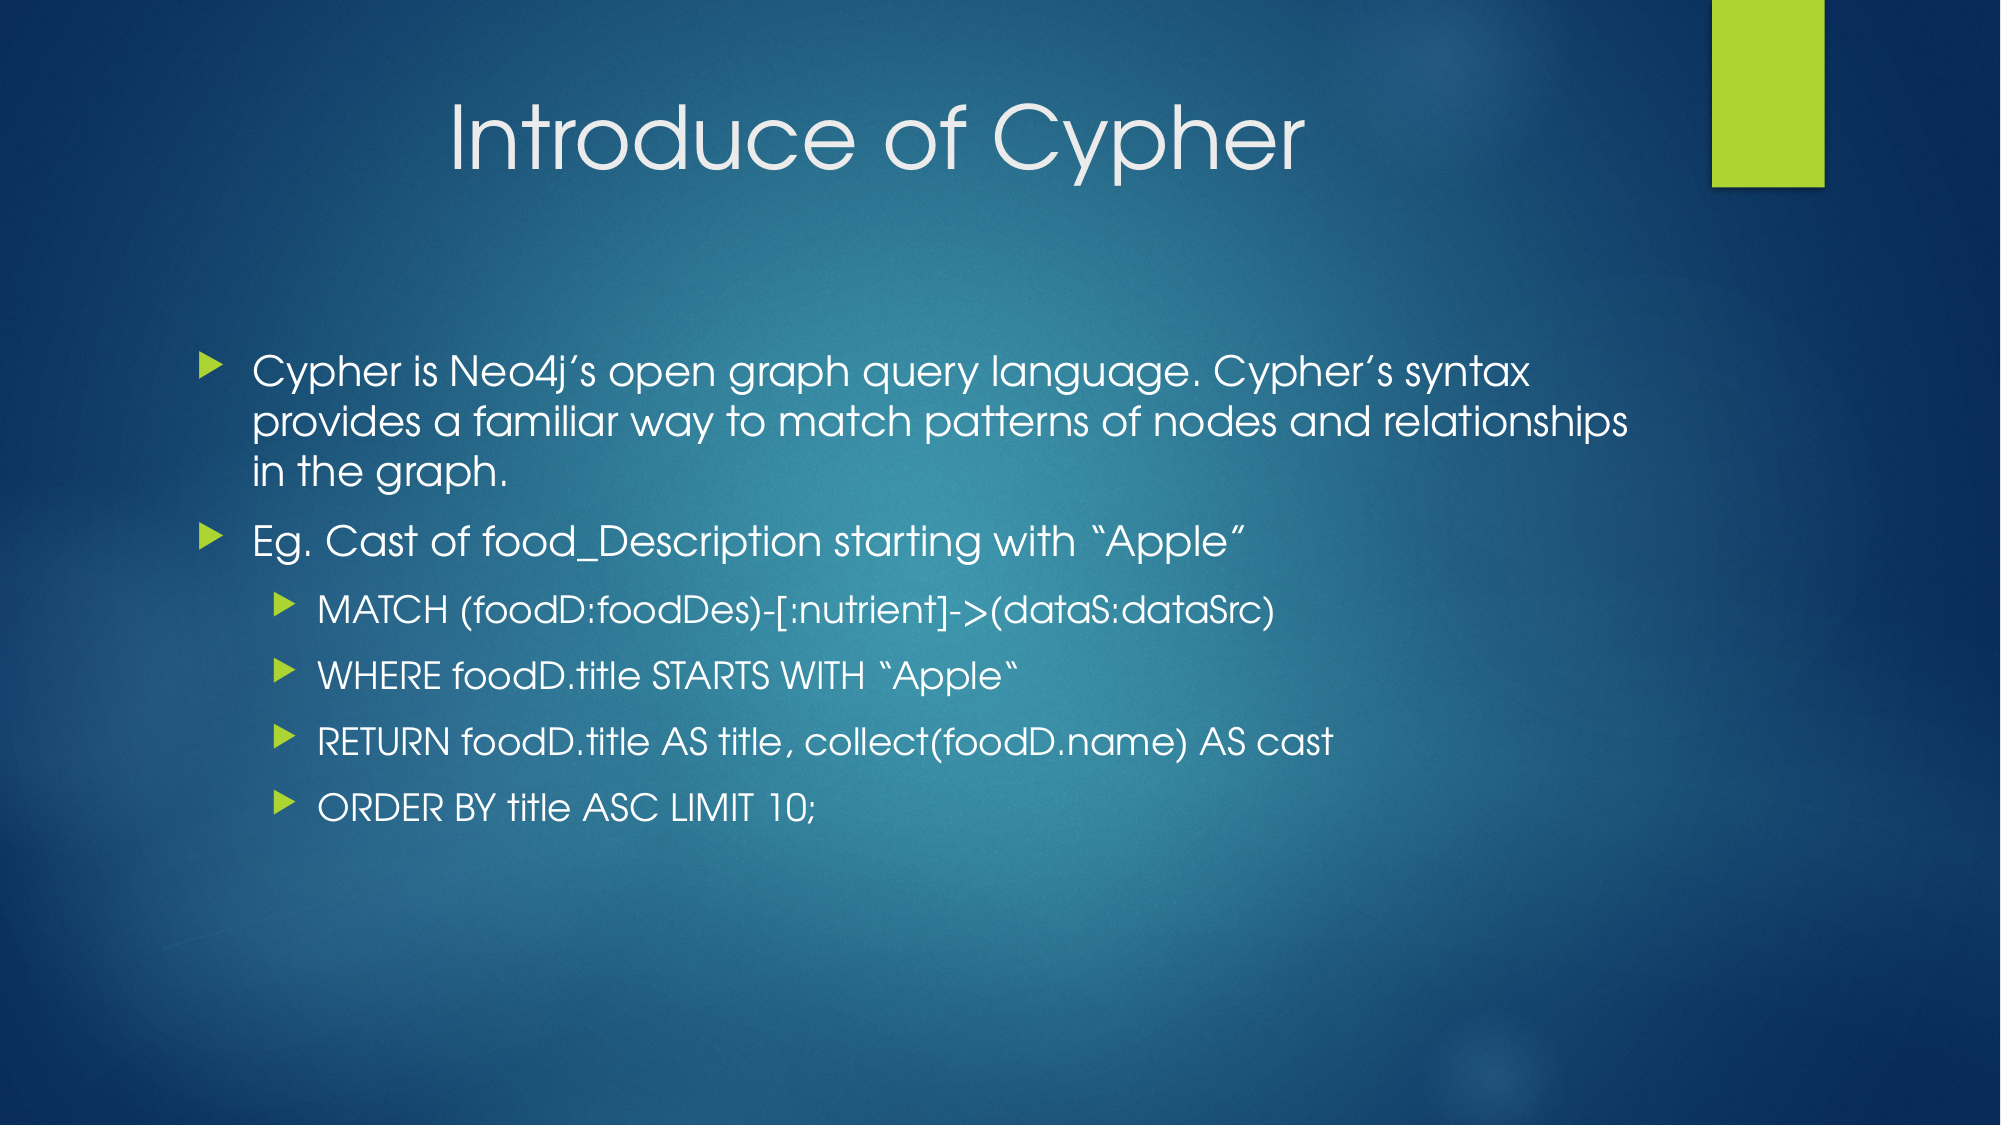

# Introduce of Cypher
Cypher is Neo4j’s open graph query language. Cypher’s syntax provides a familiar way to match patterns of nodes and relationships in the graph.
Eg. Cast of food_Description starting with “Apple”
MATCH (foodD:foodDes)-[:nutrient]->(dataS:dataSrc)
WHERE foodD.title STARTS WITH “Apple“
RETURN foodD.title AS title, collect(foodD.name) AS cast
ORDER BY title ASC LIMIT 10;